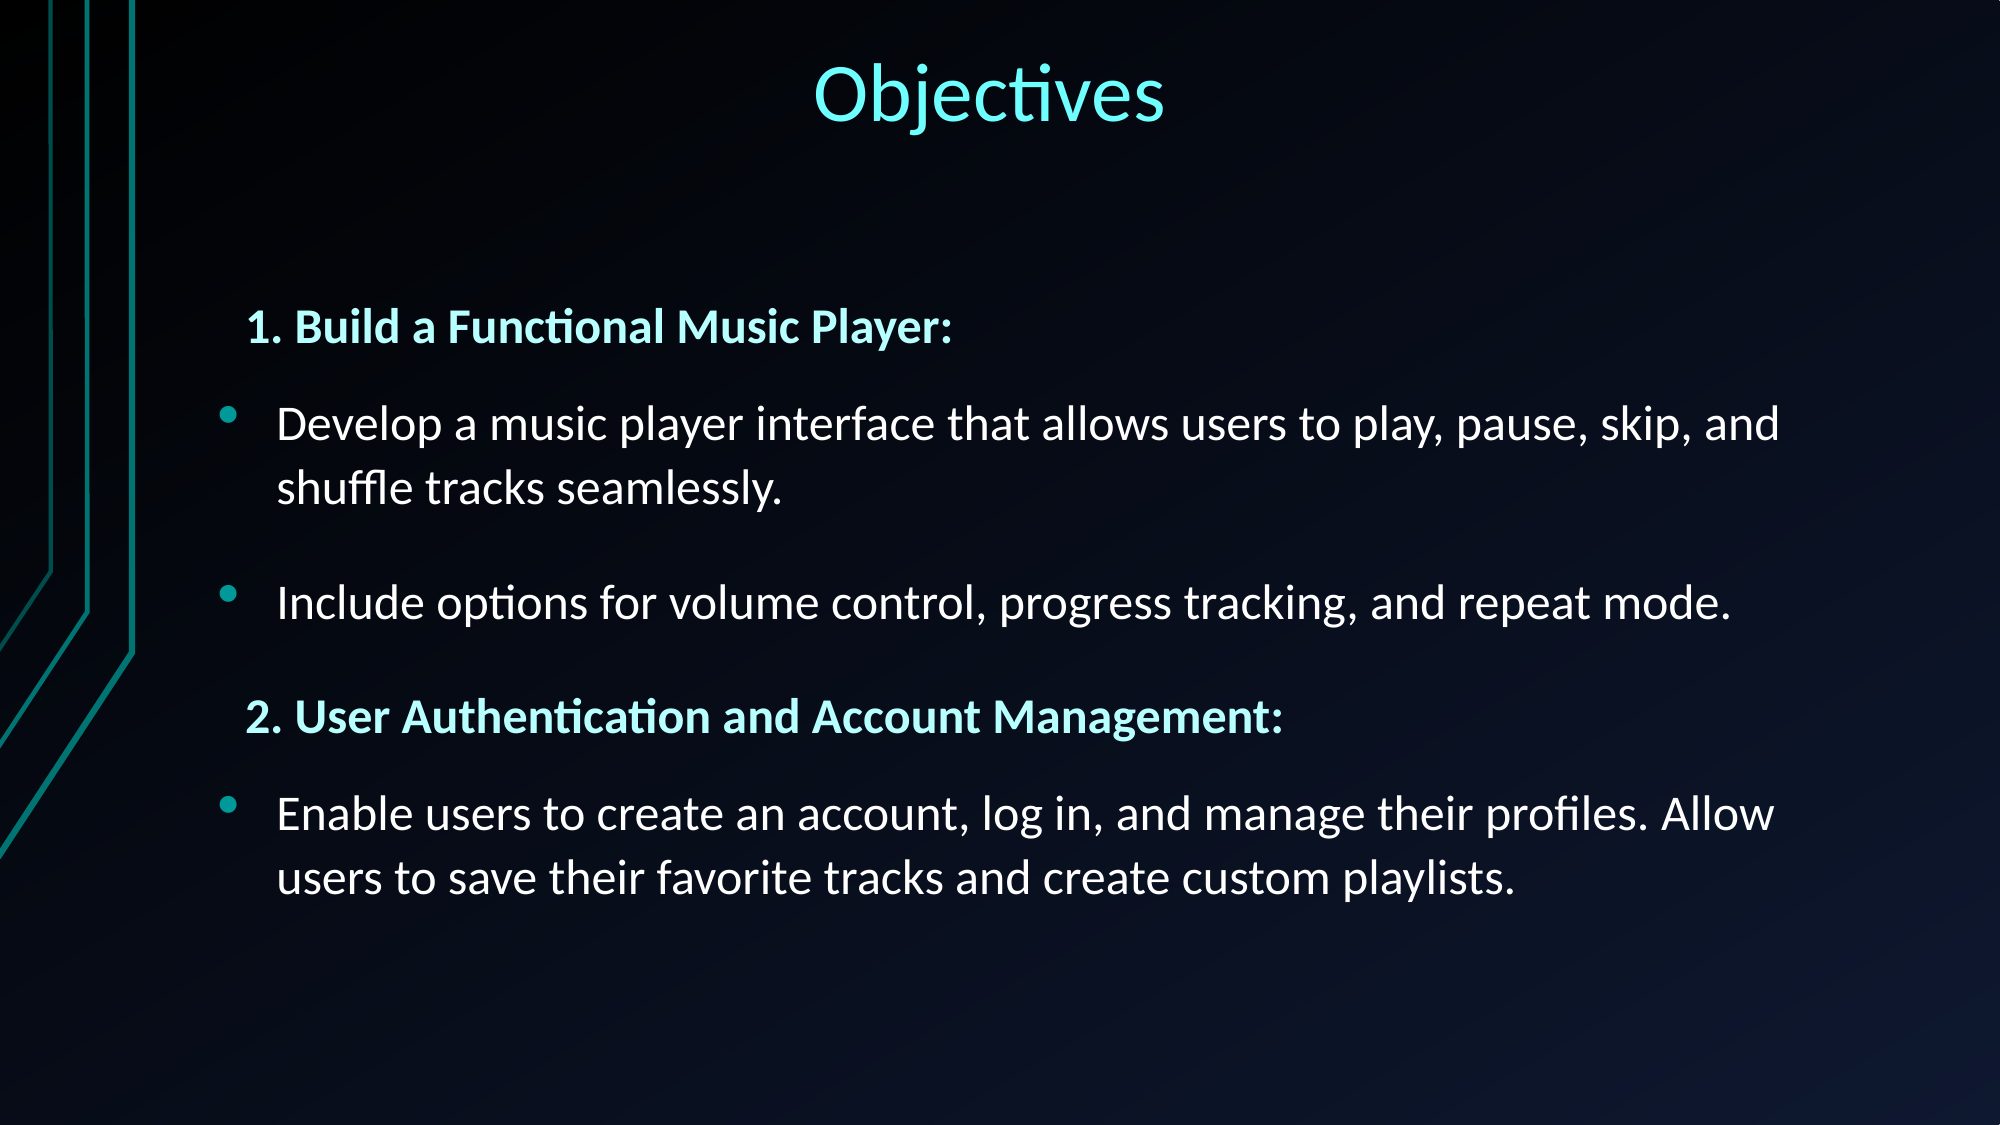

# Objectives
1. Build a Functional Music Player:
Develop a music player interface that allows users to play, pause, skip, and shuffle tracks seamlessly.
Include options for volume control, progress tracking, and repeat mode.
2. User Authentication and Account Management:
Enable users to create an account, log in, and manage their profiles. Allow users to save their favorite tracks and create custom playlists.